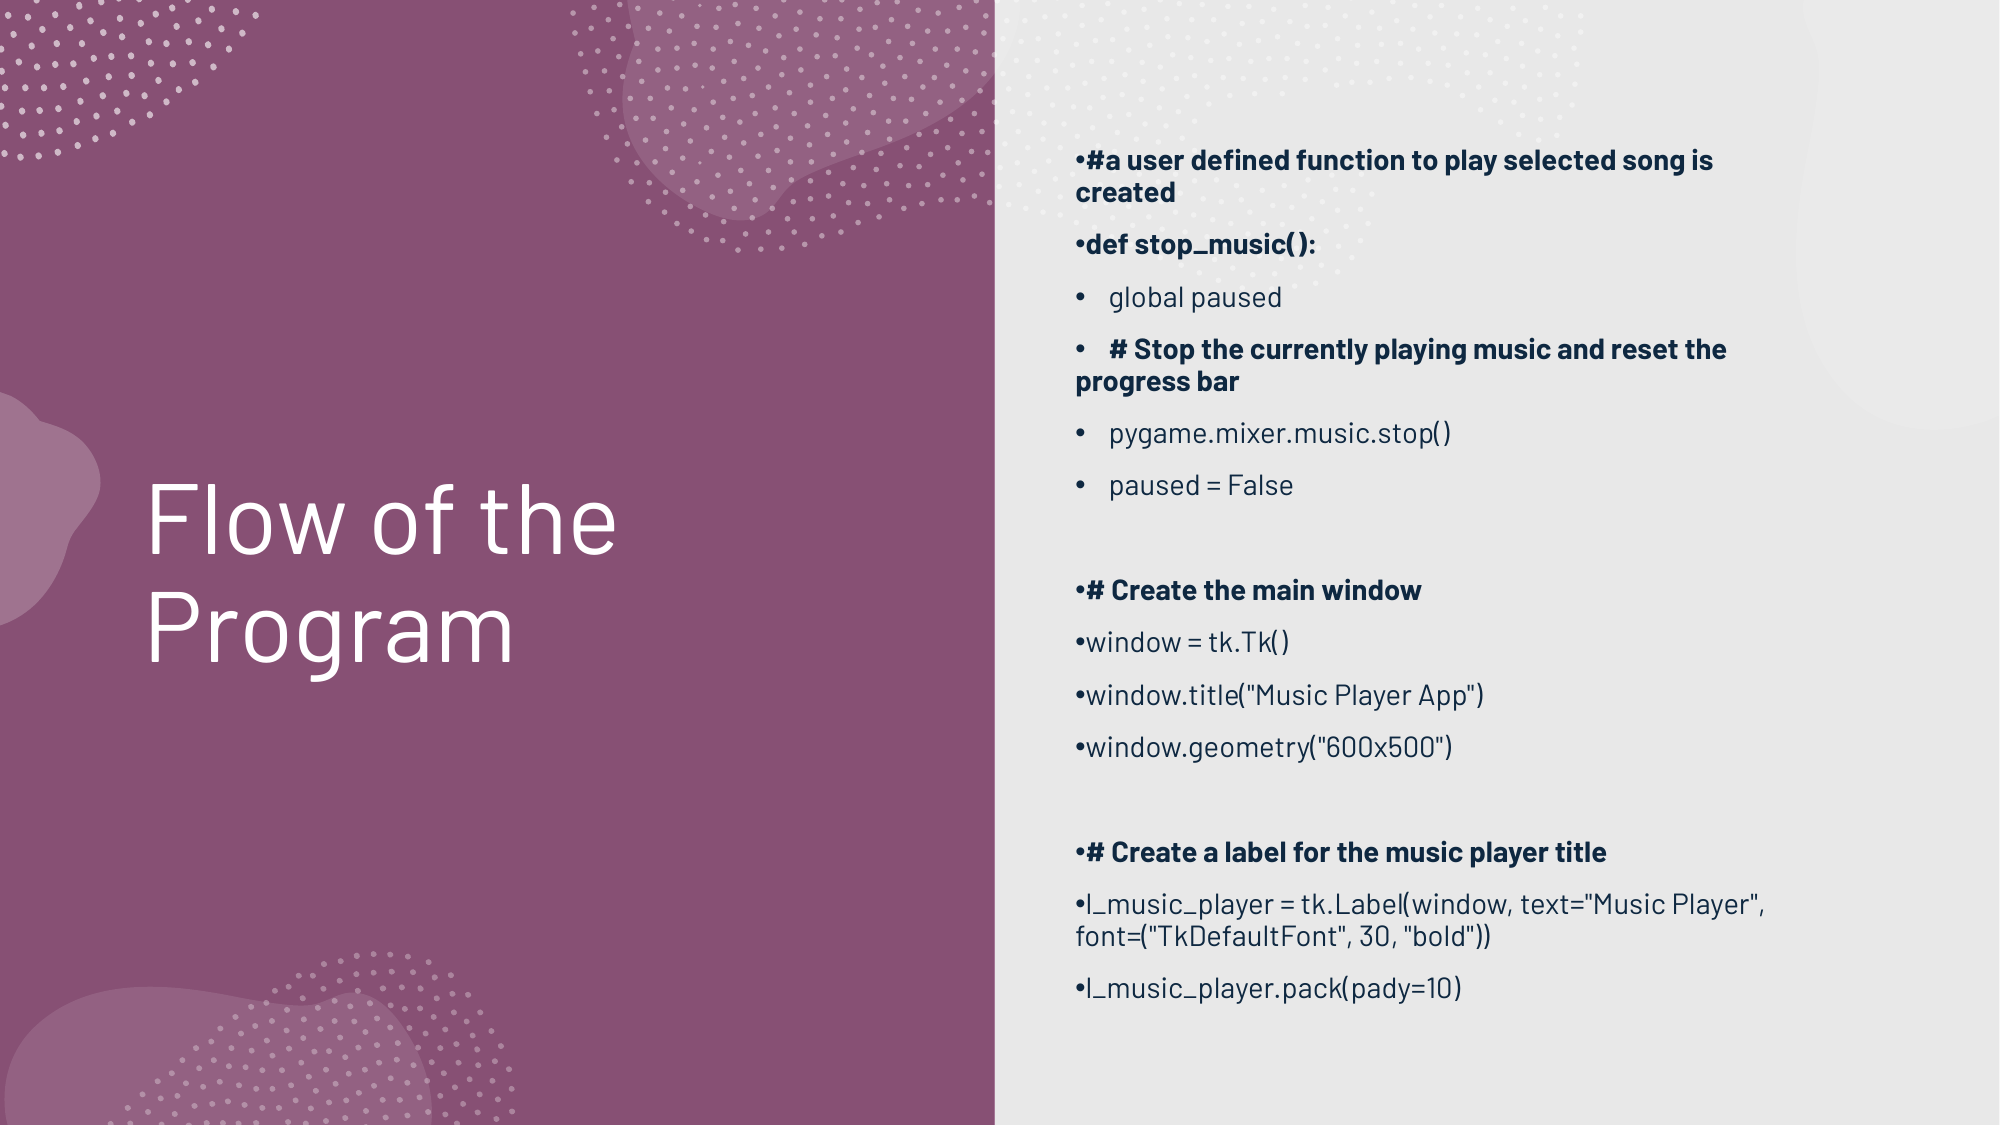

#a user defined function to play selected song is created
def stop_music():
    global paused
    # Stop the currently playing music and reset the progress bar
    pygame.mixer.music.stop()
    paused = False

# Create the main window
window = tk.Tk()
window.title("Music Player App")
window.geometry("600x500")

# Create a label for the music player title
l_music_player = tk.Label(window, text="Music Player", font=("TkDefaultFont", 30, "bold"))
l_music_player.pack(pady=10)

# Flow of the Program